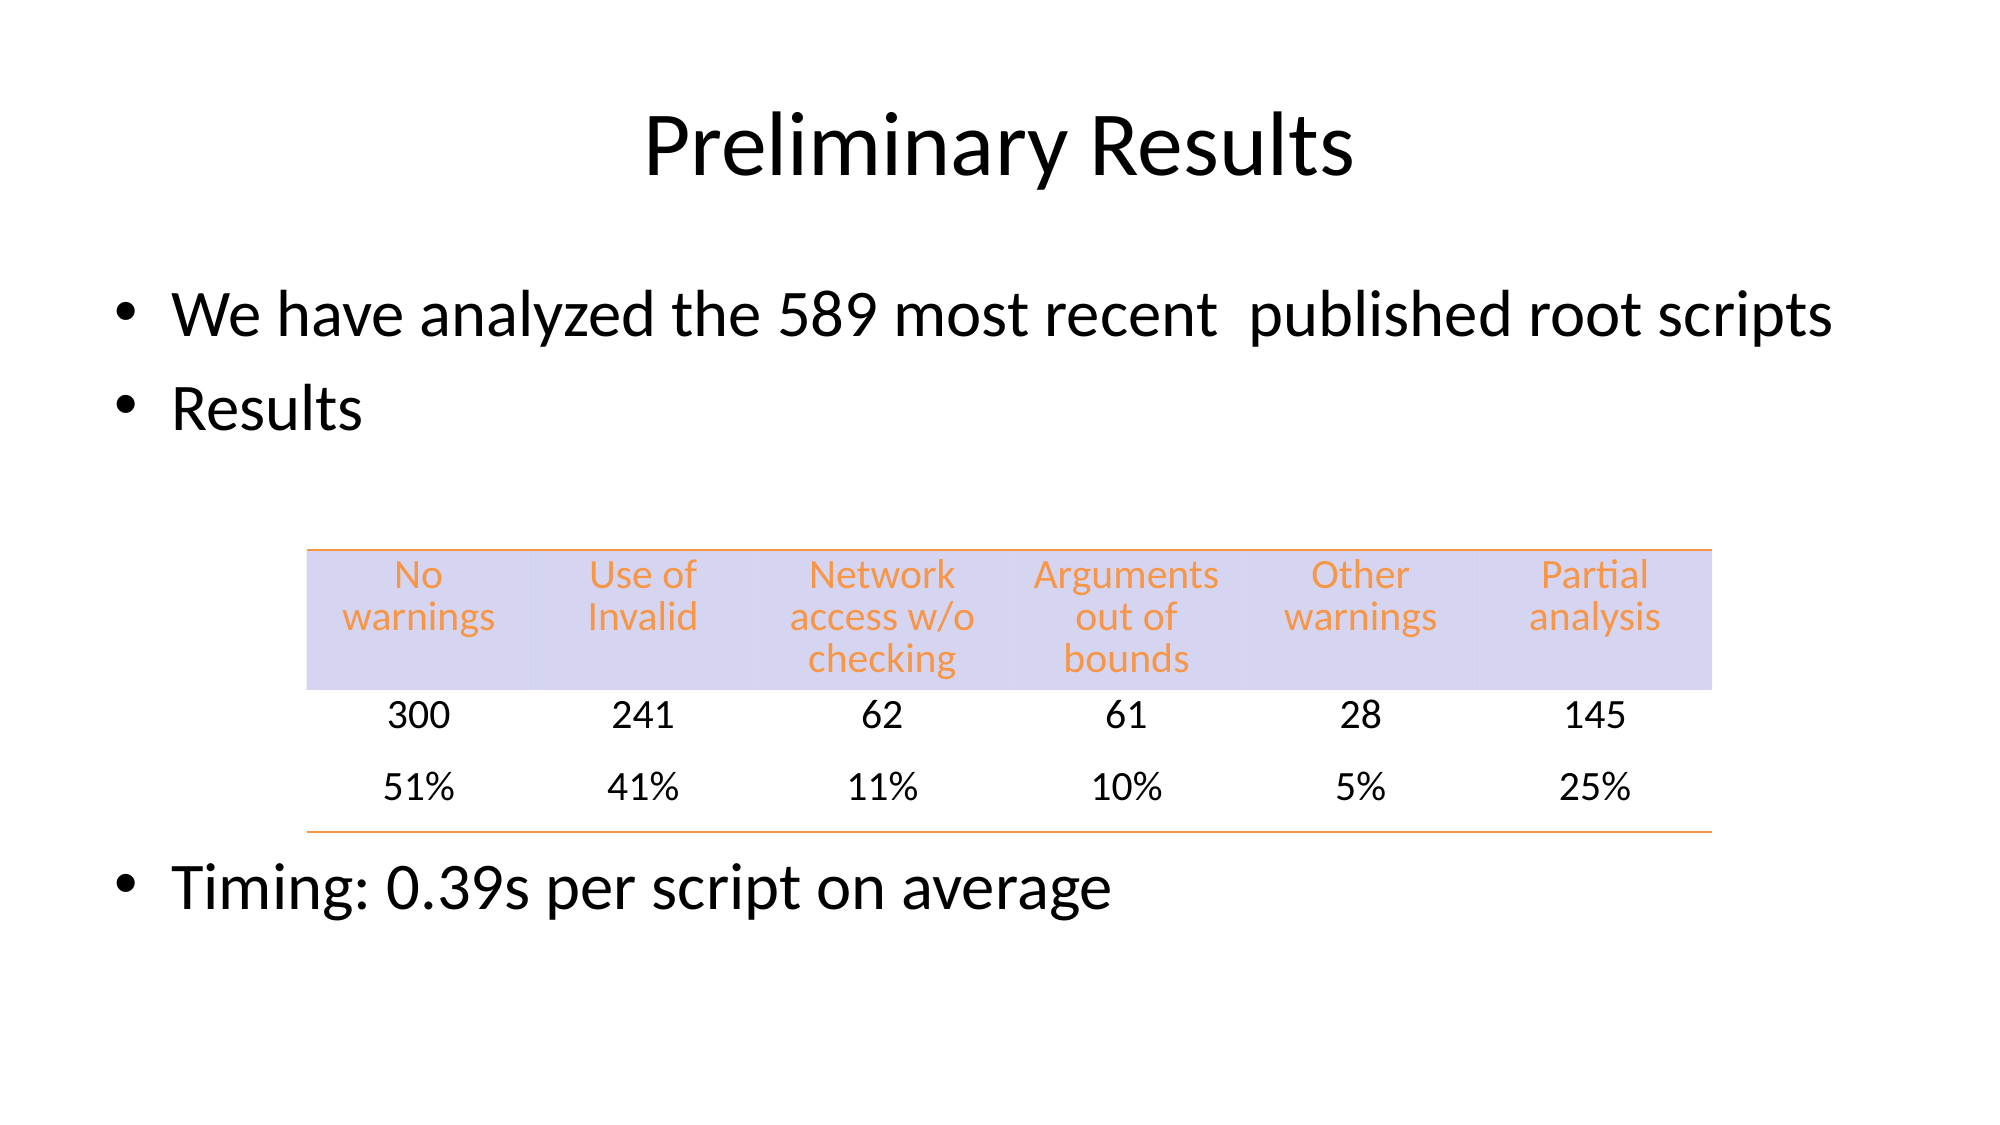

# Preliminary Results
We have analyzed the 589 most recent  published root scripts
Results

Timing: 0.39s per script on average
| No warnings | Use of Invalid | Network access w/o checking | Arguments out of bounds | Other warnings | Partial analysis |
| --- | --- | --- | --- | --- | --- |
| 300 | 241 | 62 | 61 | 28 | 145 |
| 51% | 41% | 11% | 10% | 5% | 25% |